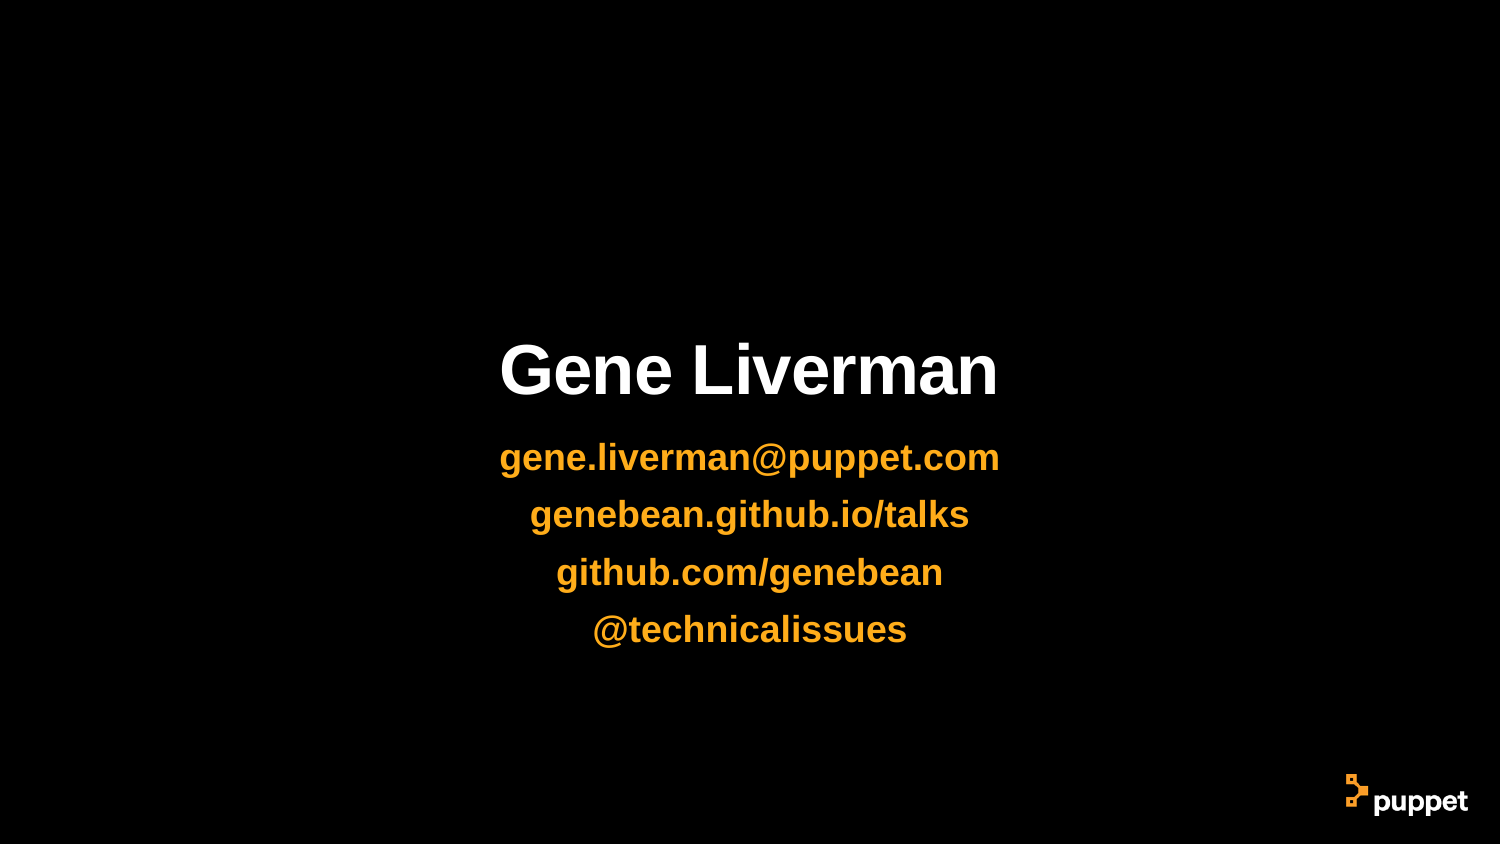

# Gene Liverman
gene.liverman@puppet.com
genebean.github.io/talks
github.com/genebean
@technicalissues